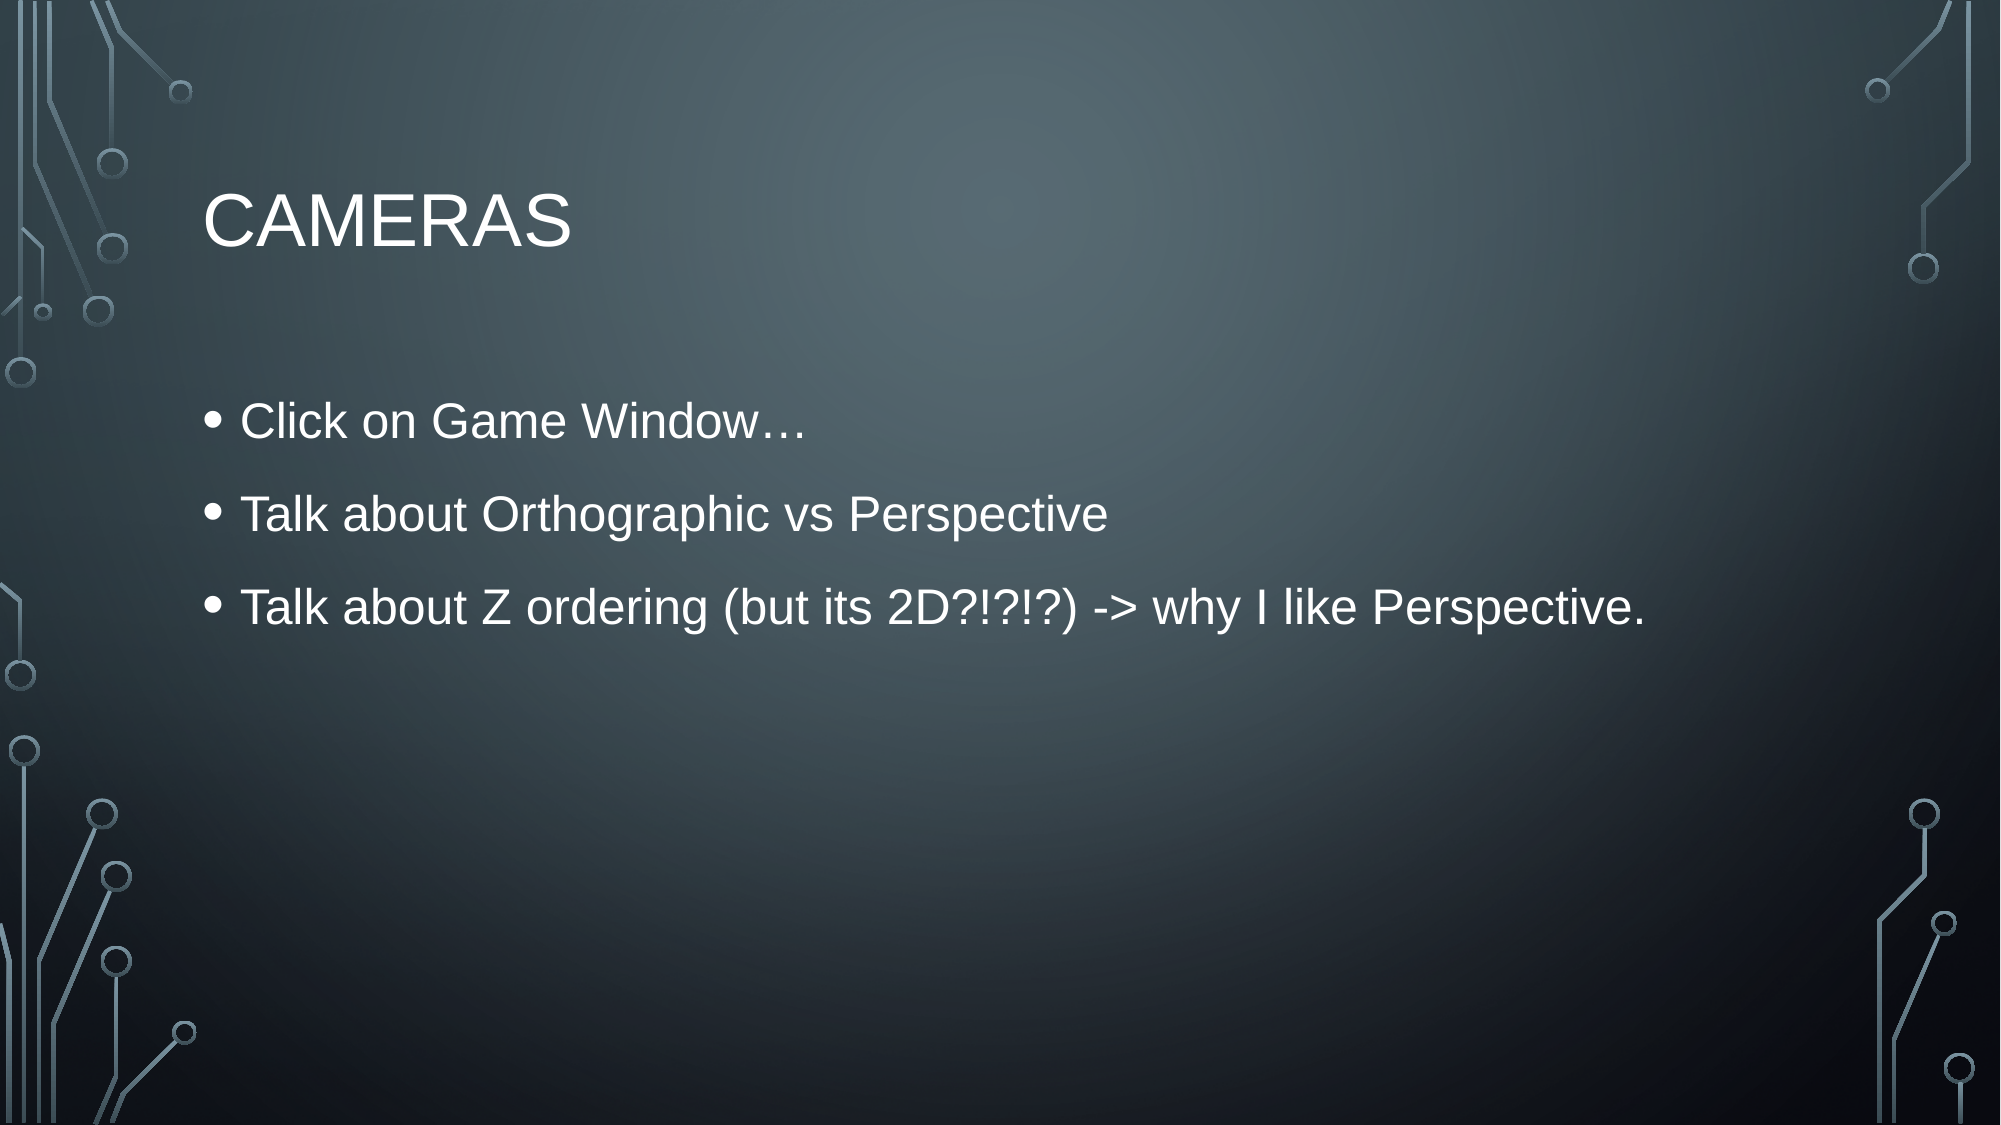

# Cameras
Click on Game Window…
Talk about Orthographic vs Perspective
Talk about Z ordering (but its 2D?!?!?) -> why I like Perspective.